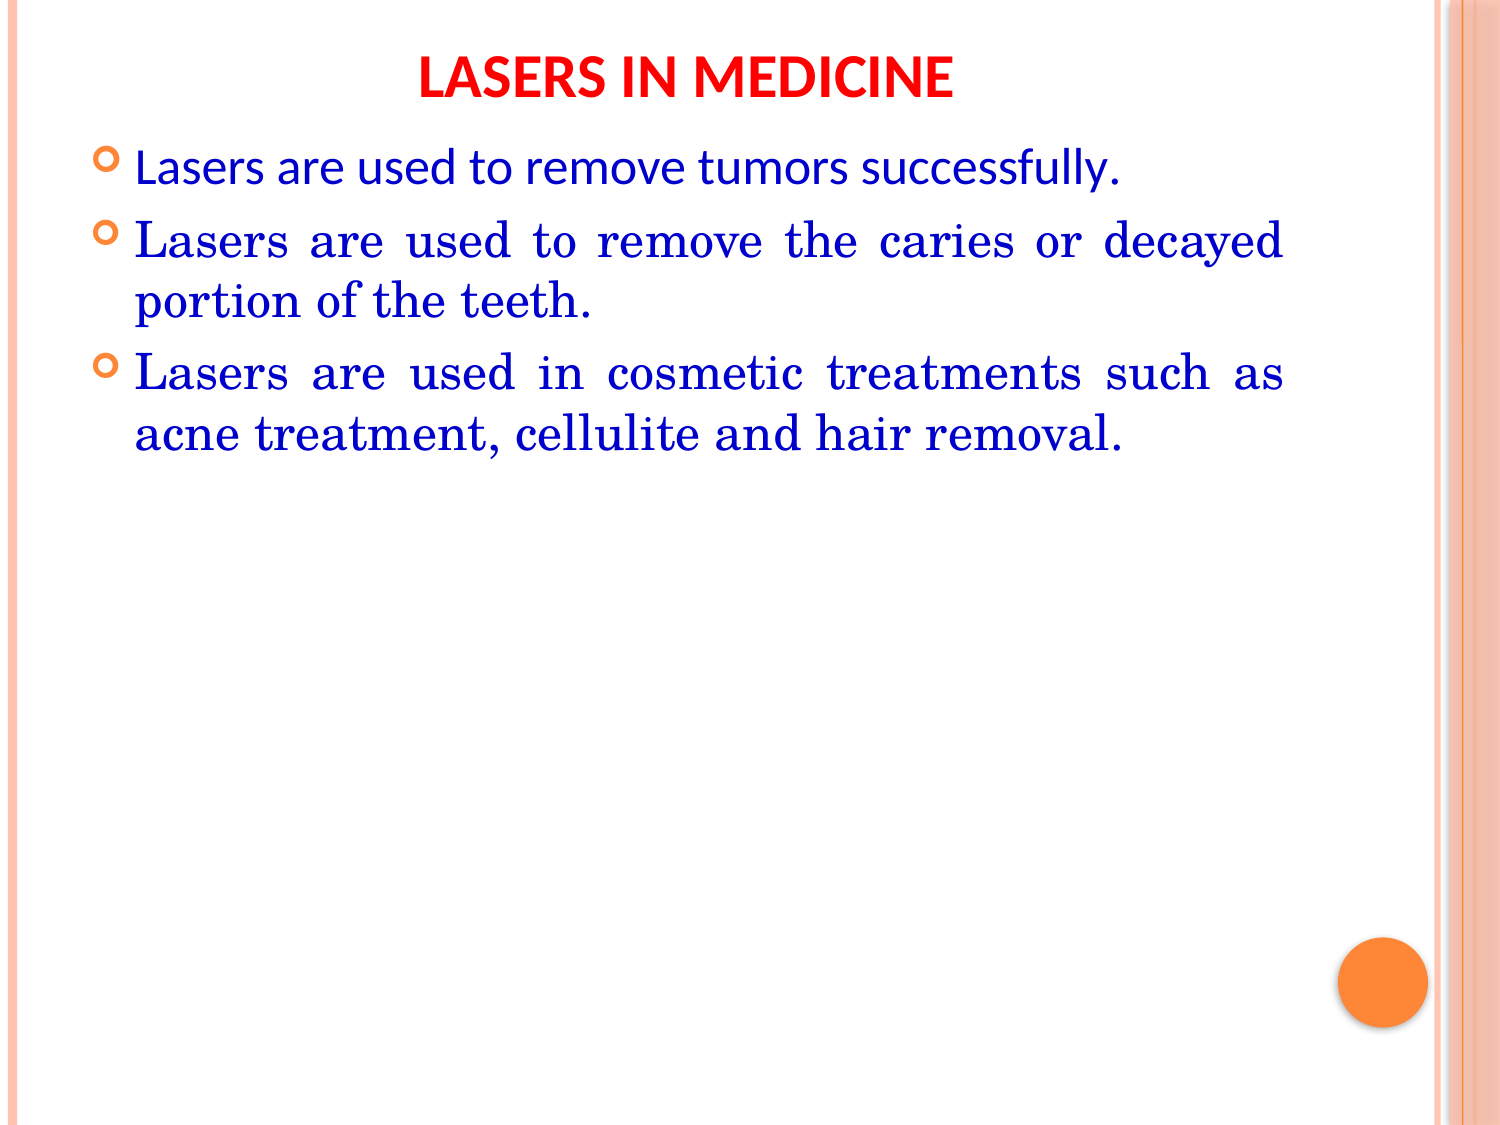

# Lasers in Medicine
Lasers are used to remove tumors successfully.
Lasers are used to remove the caries or decayed portion of the teeth.
Lasers are used in cosmetic treatments such as acne treatment, cellulite and hair removal.